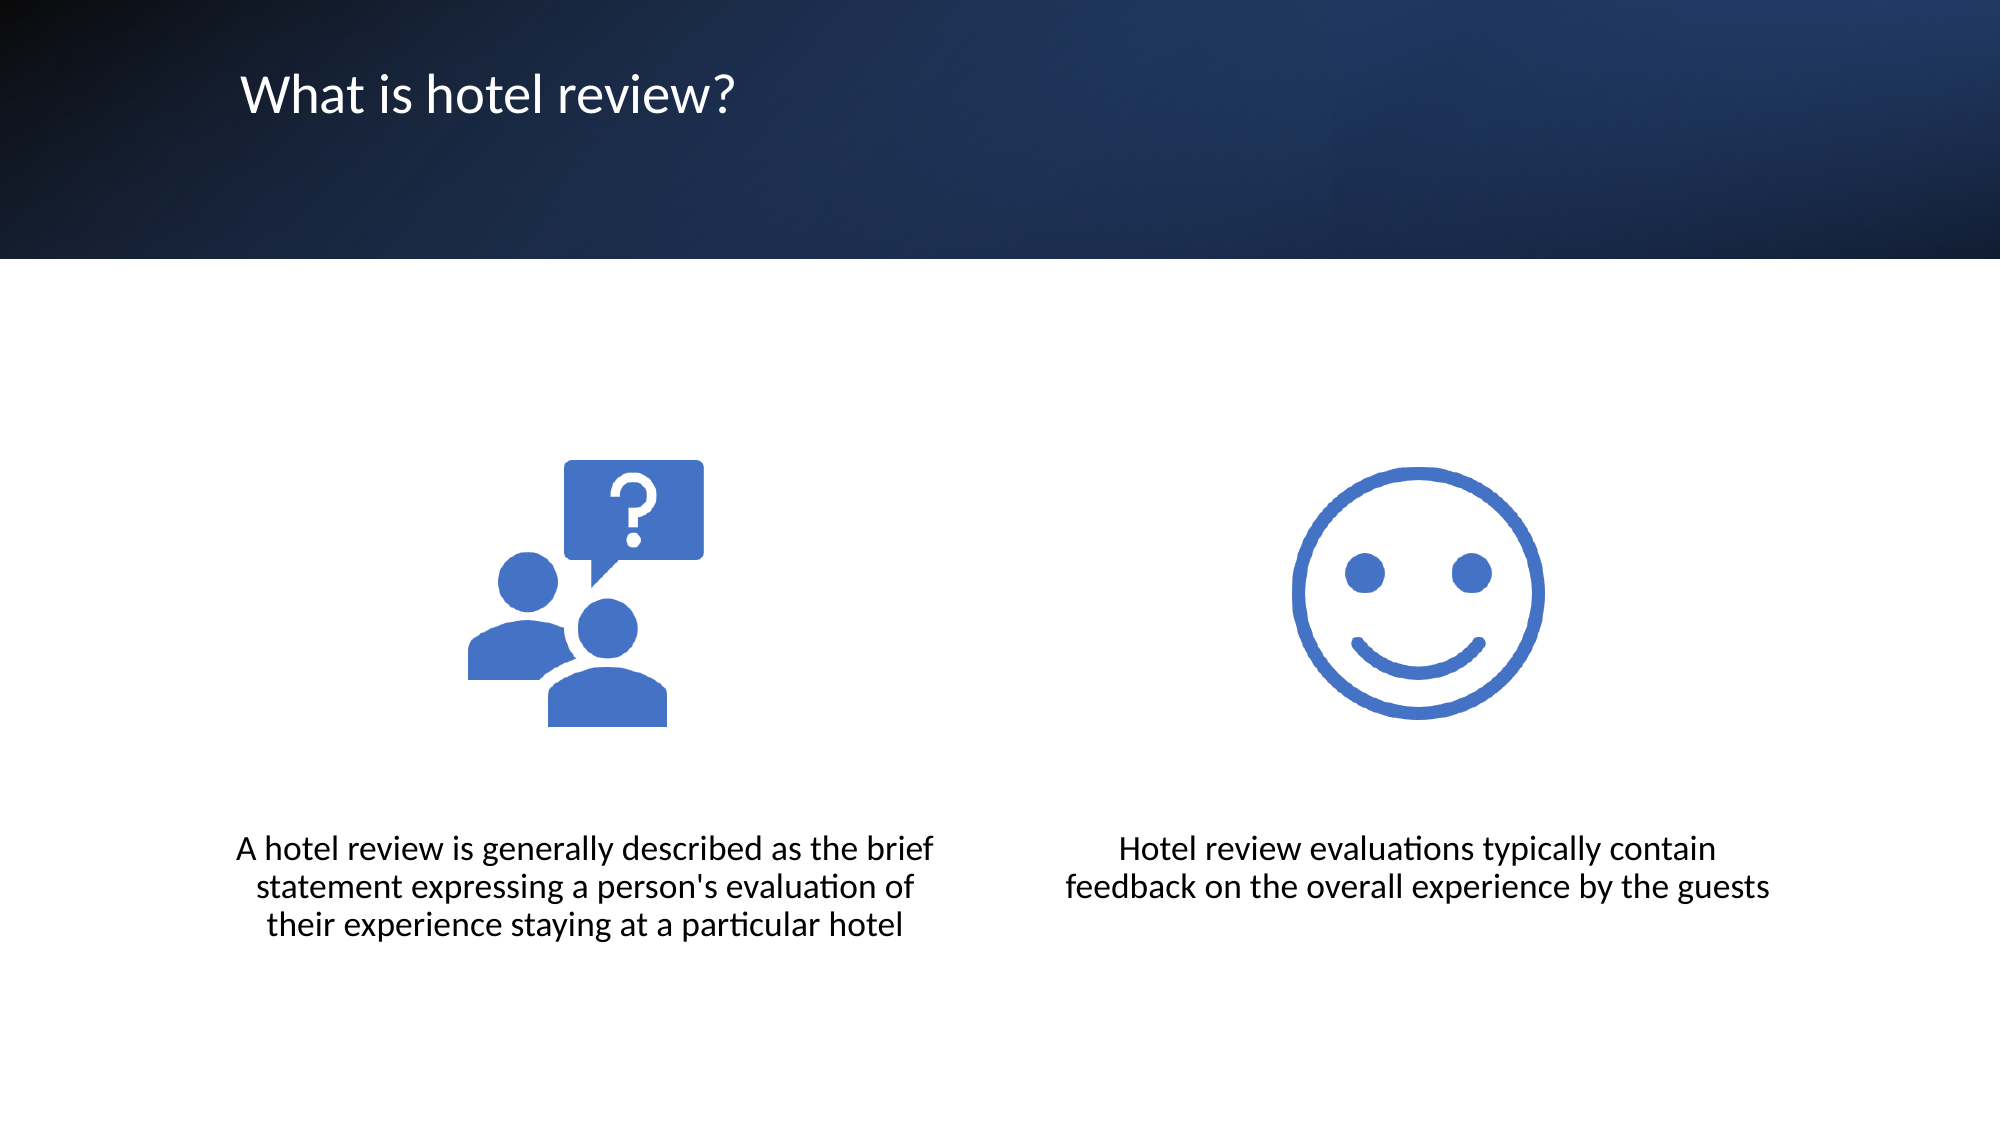

# What is hotel review?
A hotel review is generally described as the brief statement expressing a person's evaluation of their experience staying at a particular hotel
Hotel review evaluations typically contain feedback on the overall experience by the guests